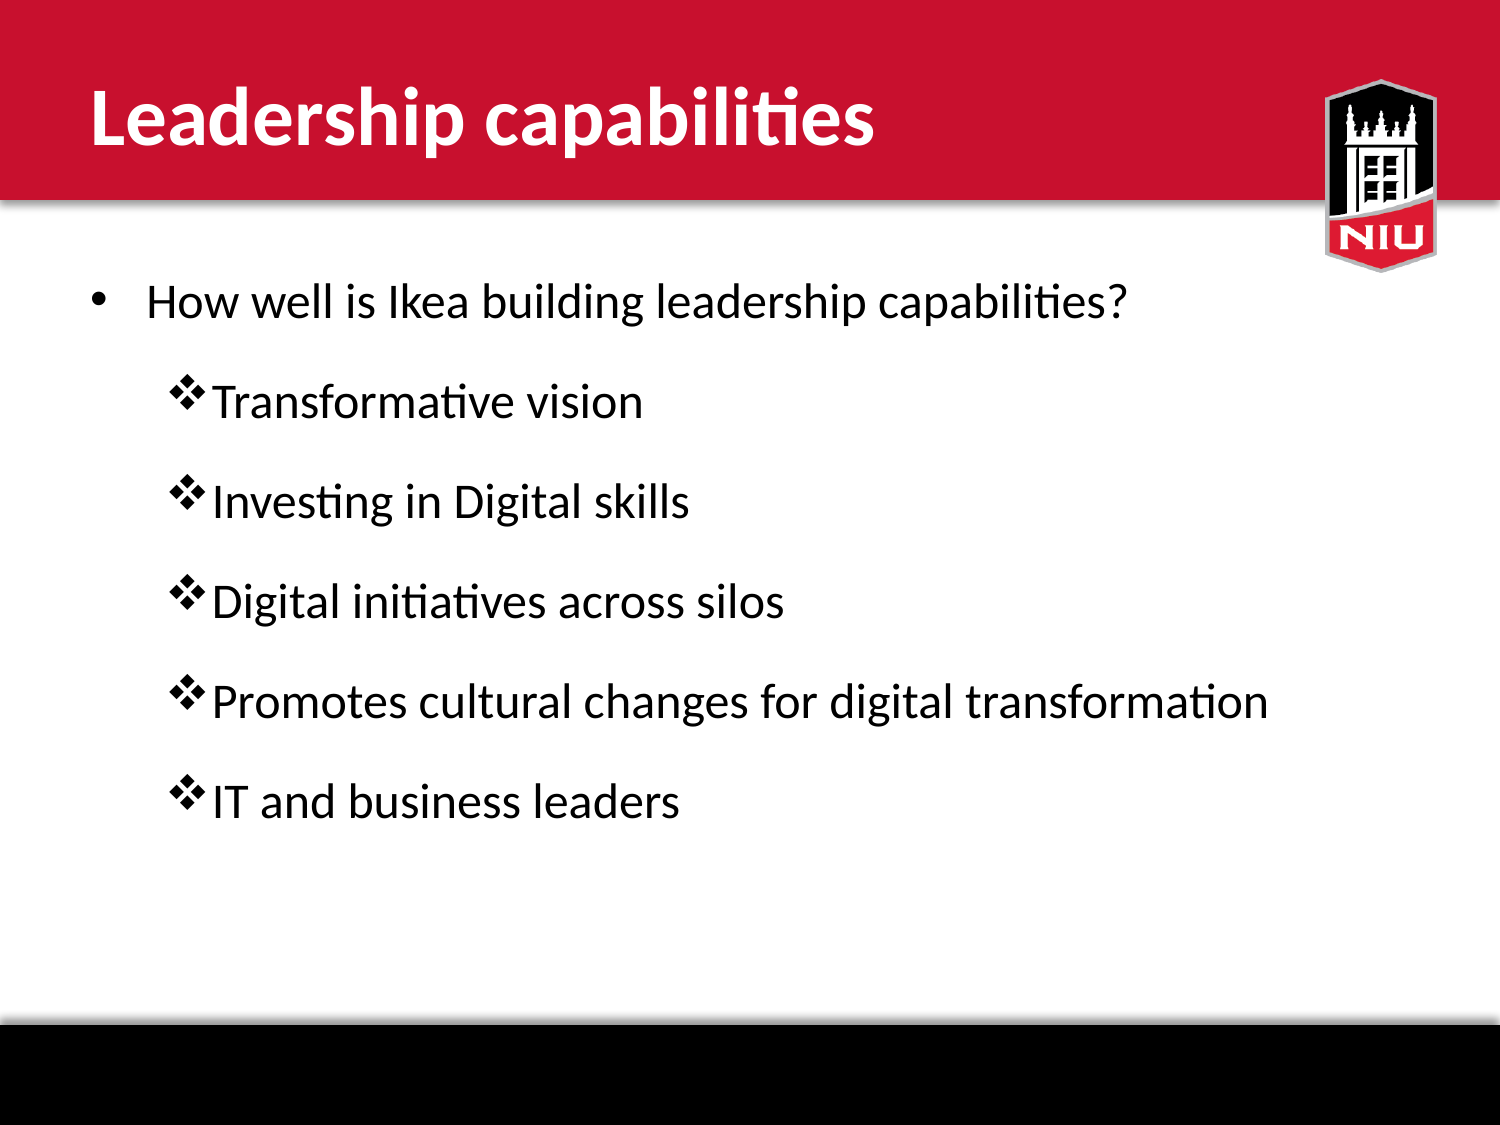

# Leadership capabilities
How well is Ikea building leadership capabilities?
Transformative vision
Investing in Digital skills
Digital initiatives across silos
Promotes cultural changes for digital transformation
IT and business leaders